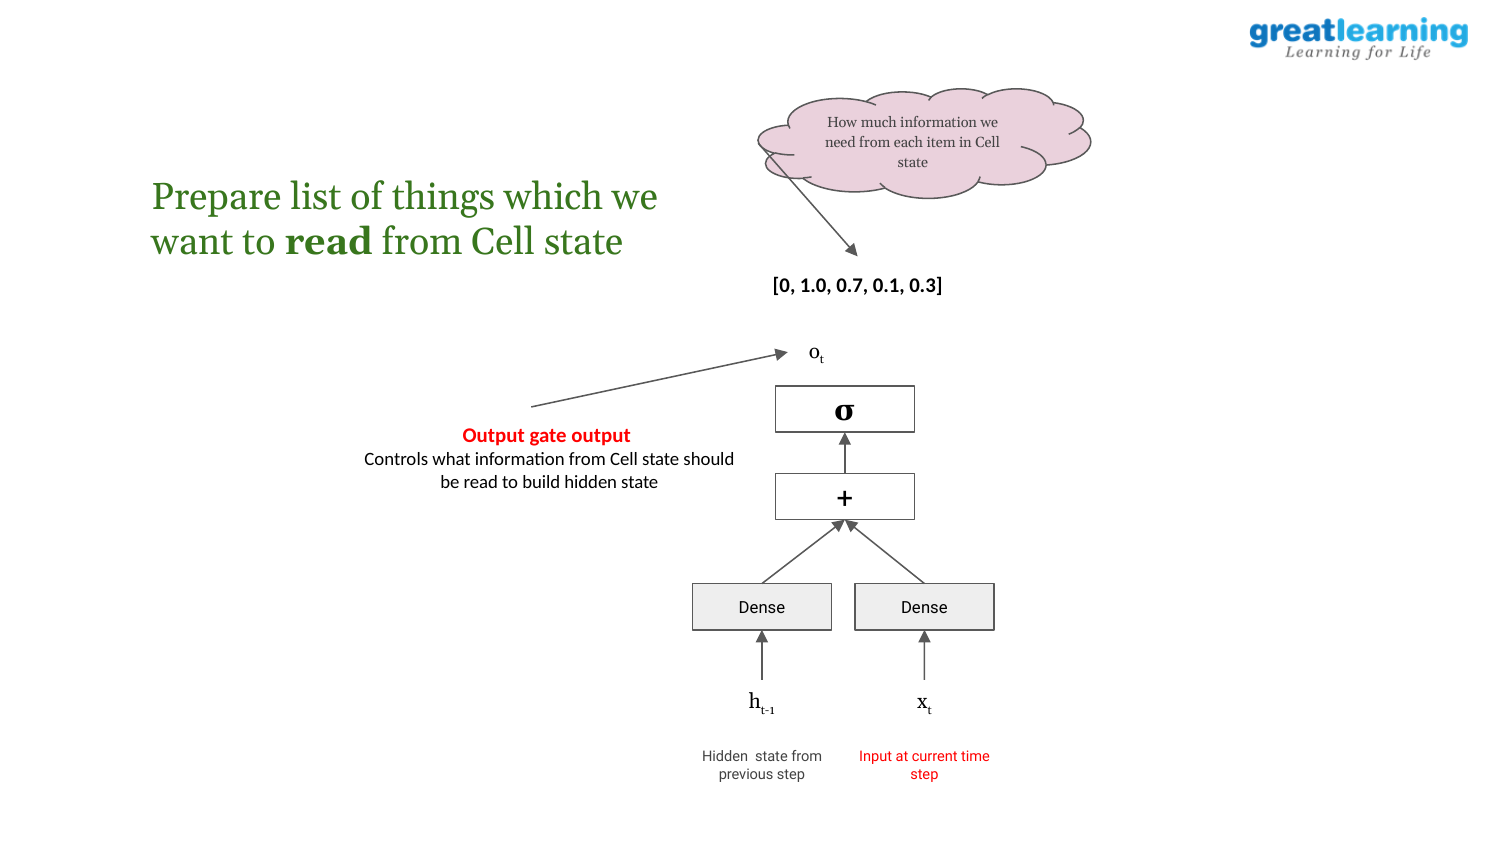

How much information we need from each item in Cell state
Prepare list of things which we want to read from Cell state
[0, 1.0, 0.7, 0.1, 0.3]
ot
𝛔
Output gate output
Controls what information from Cell state should be read to build hidden state
+
Dense
Dense
ht-1
xt
Hidden  state from previous step
Input at current time step